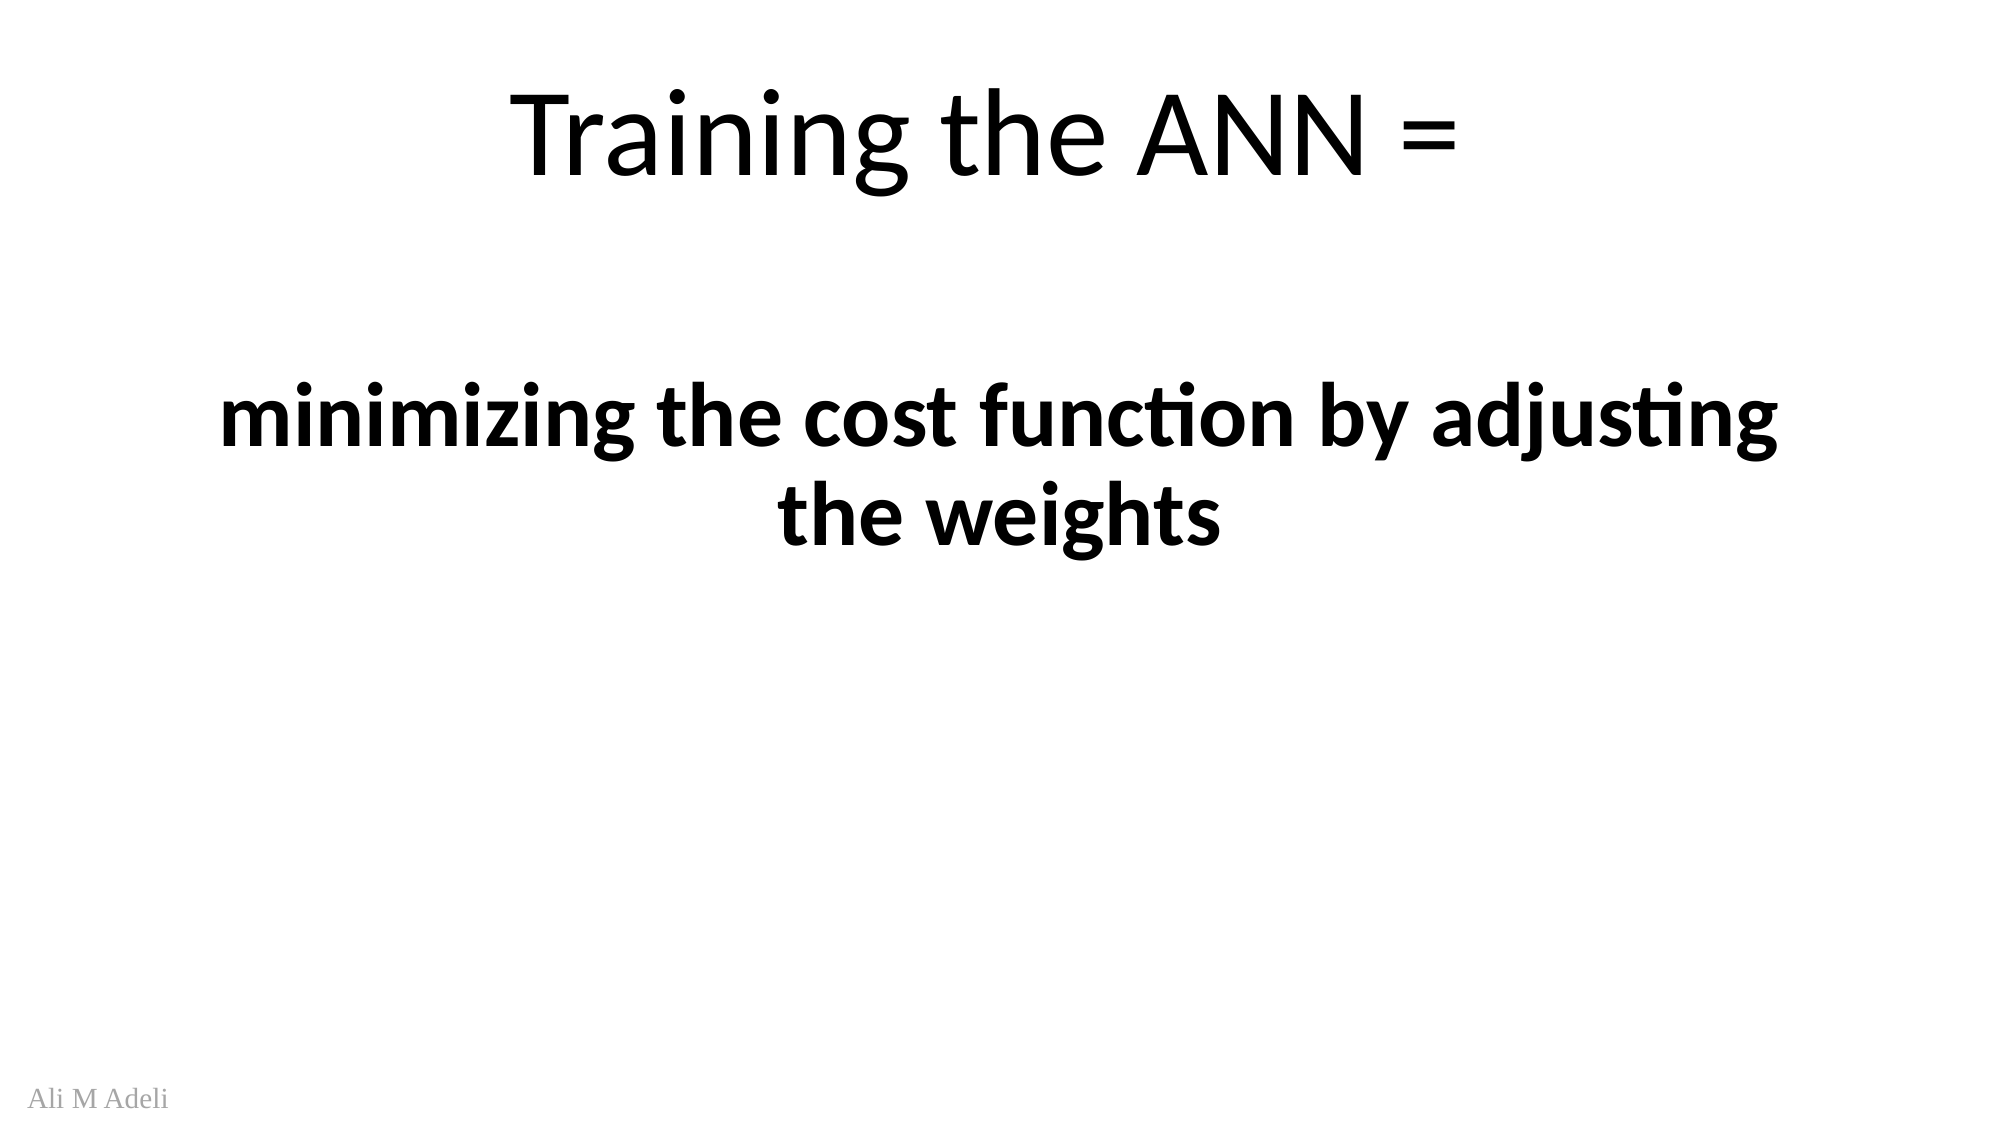

# Training the ANN =

minimizing the cost function by adjusting the weights